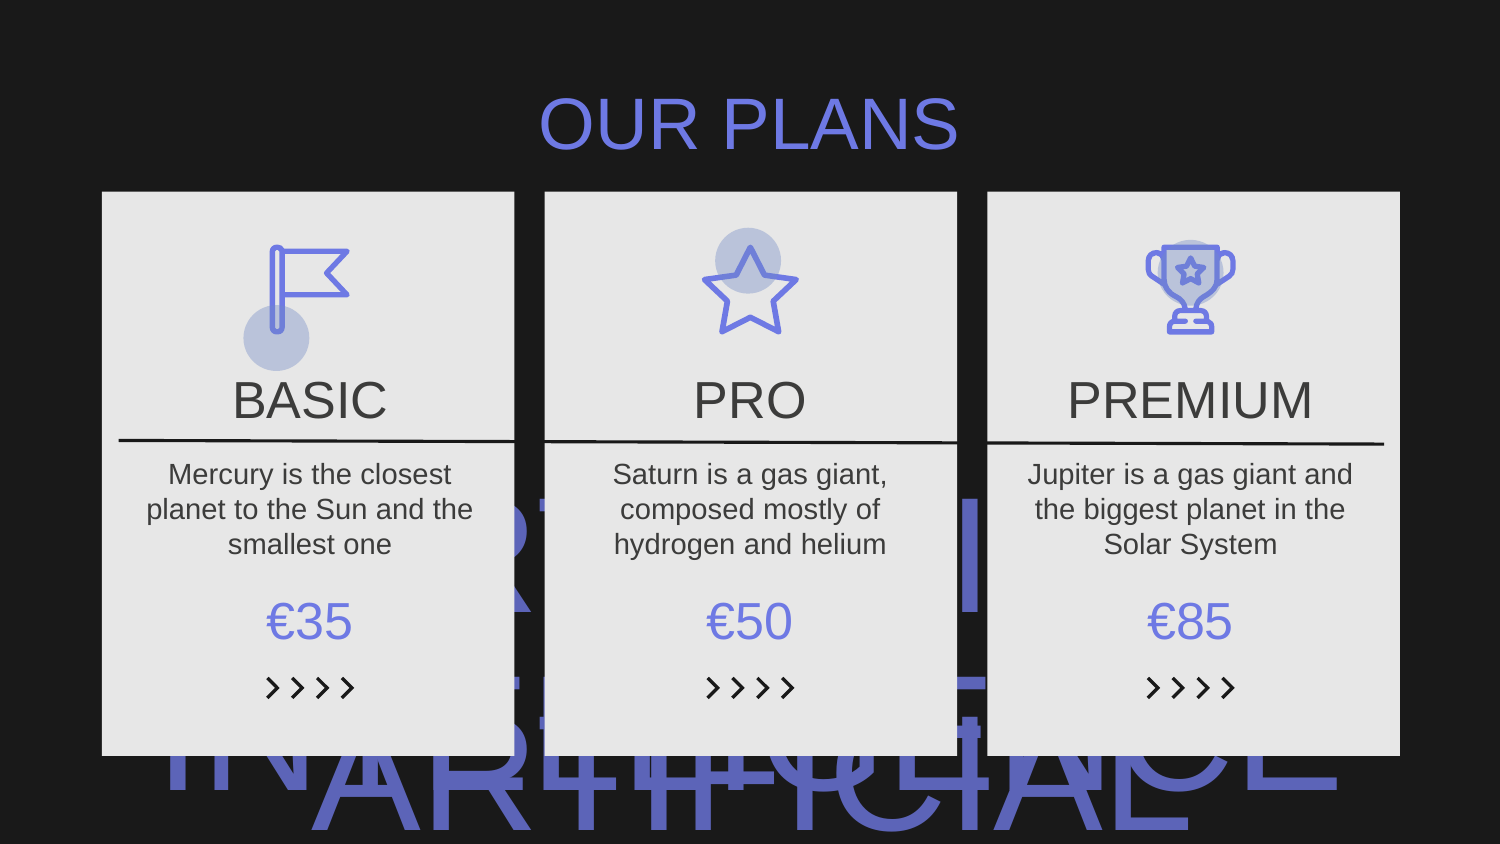

OUR PLANS

# BASIC
PRO
PREMIUM
Mercury is the closest planet to the Sun and the smallest one
Saturn is a gas giant, composed mostly of hydrogen and helium
Jupiter is a gas giant and the biggest planet in the Solar System
€35
€50
€85